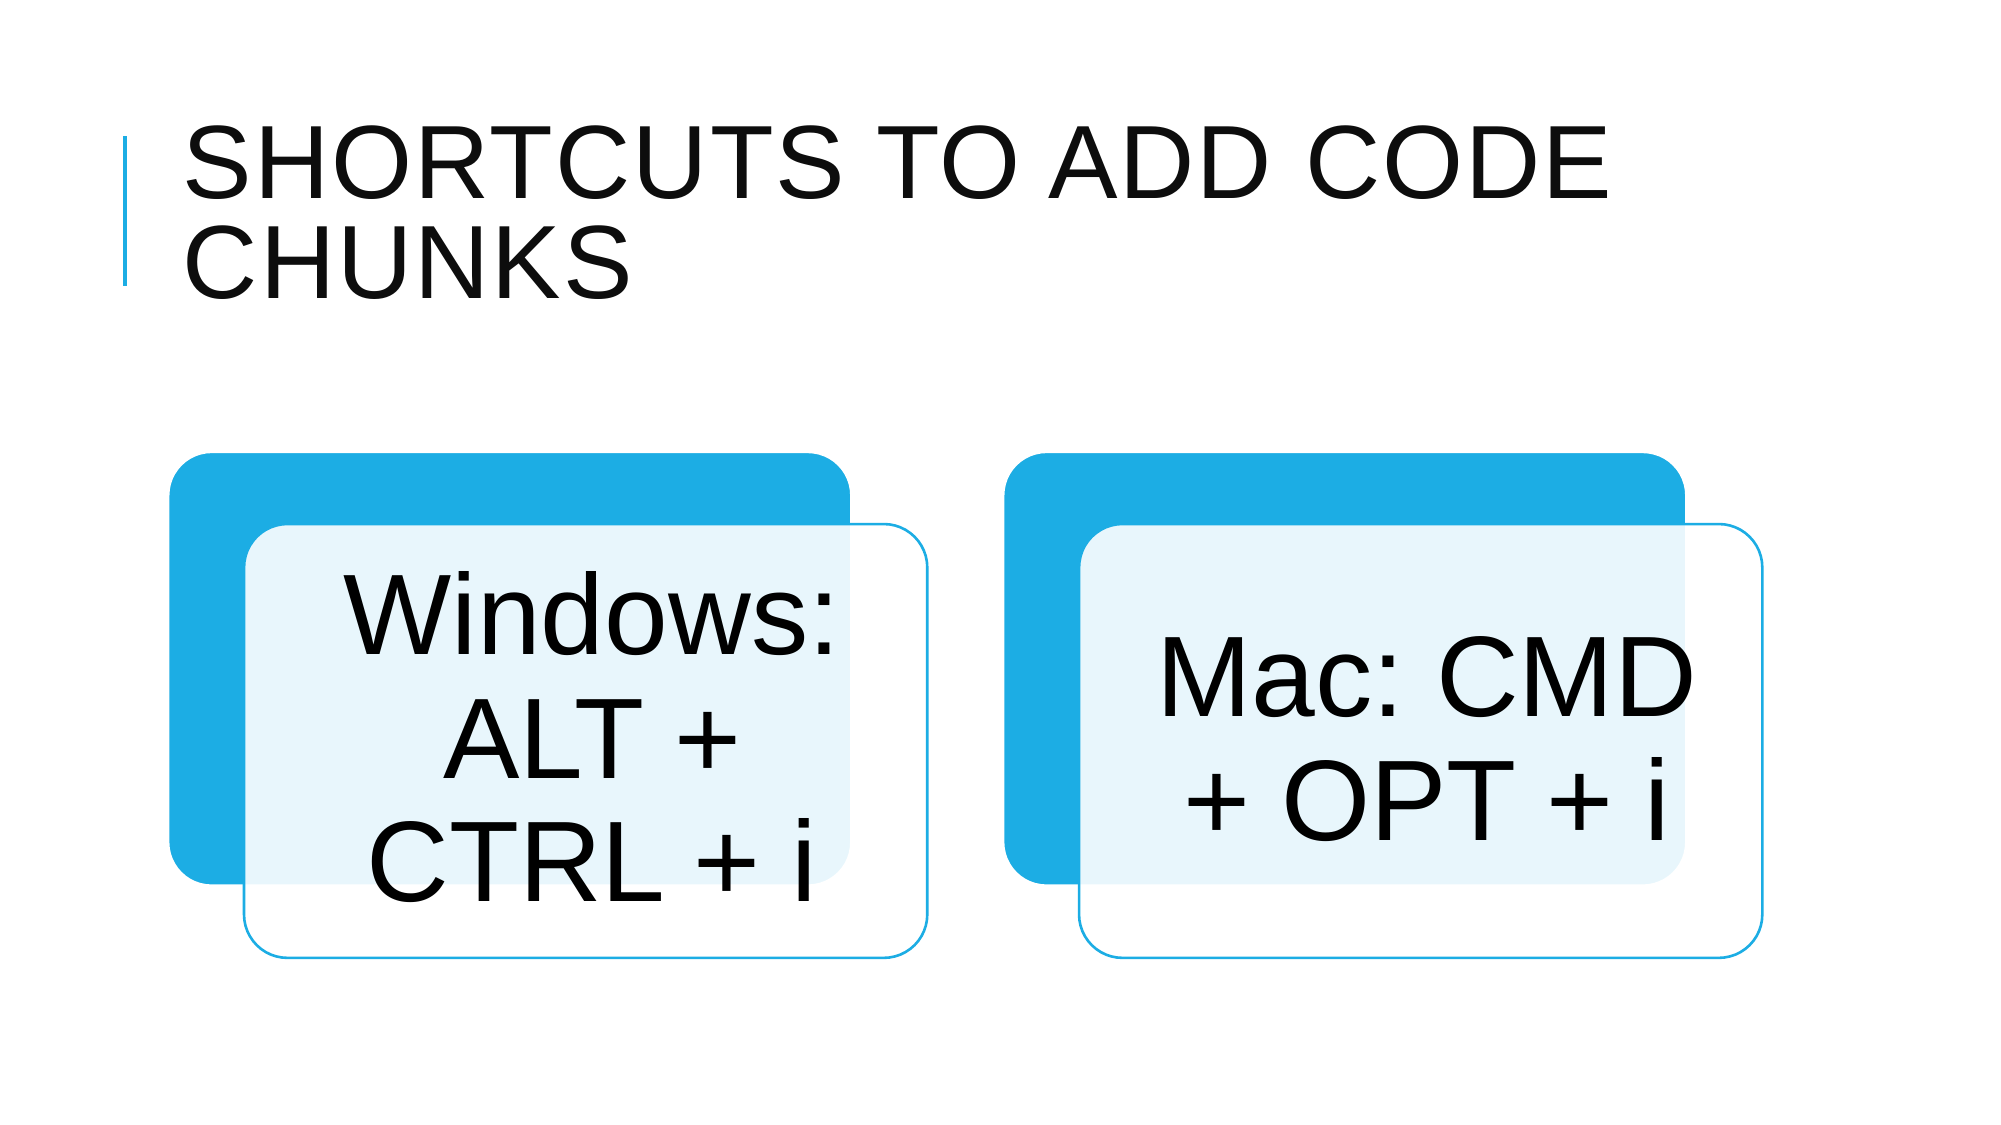

# Shortcuts to Add CoDe Chunks
Windows: ALT + CTRL + i
Mac: CMD + OPT + i